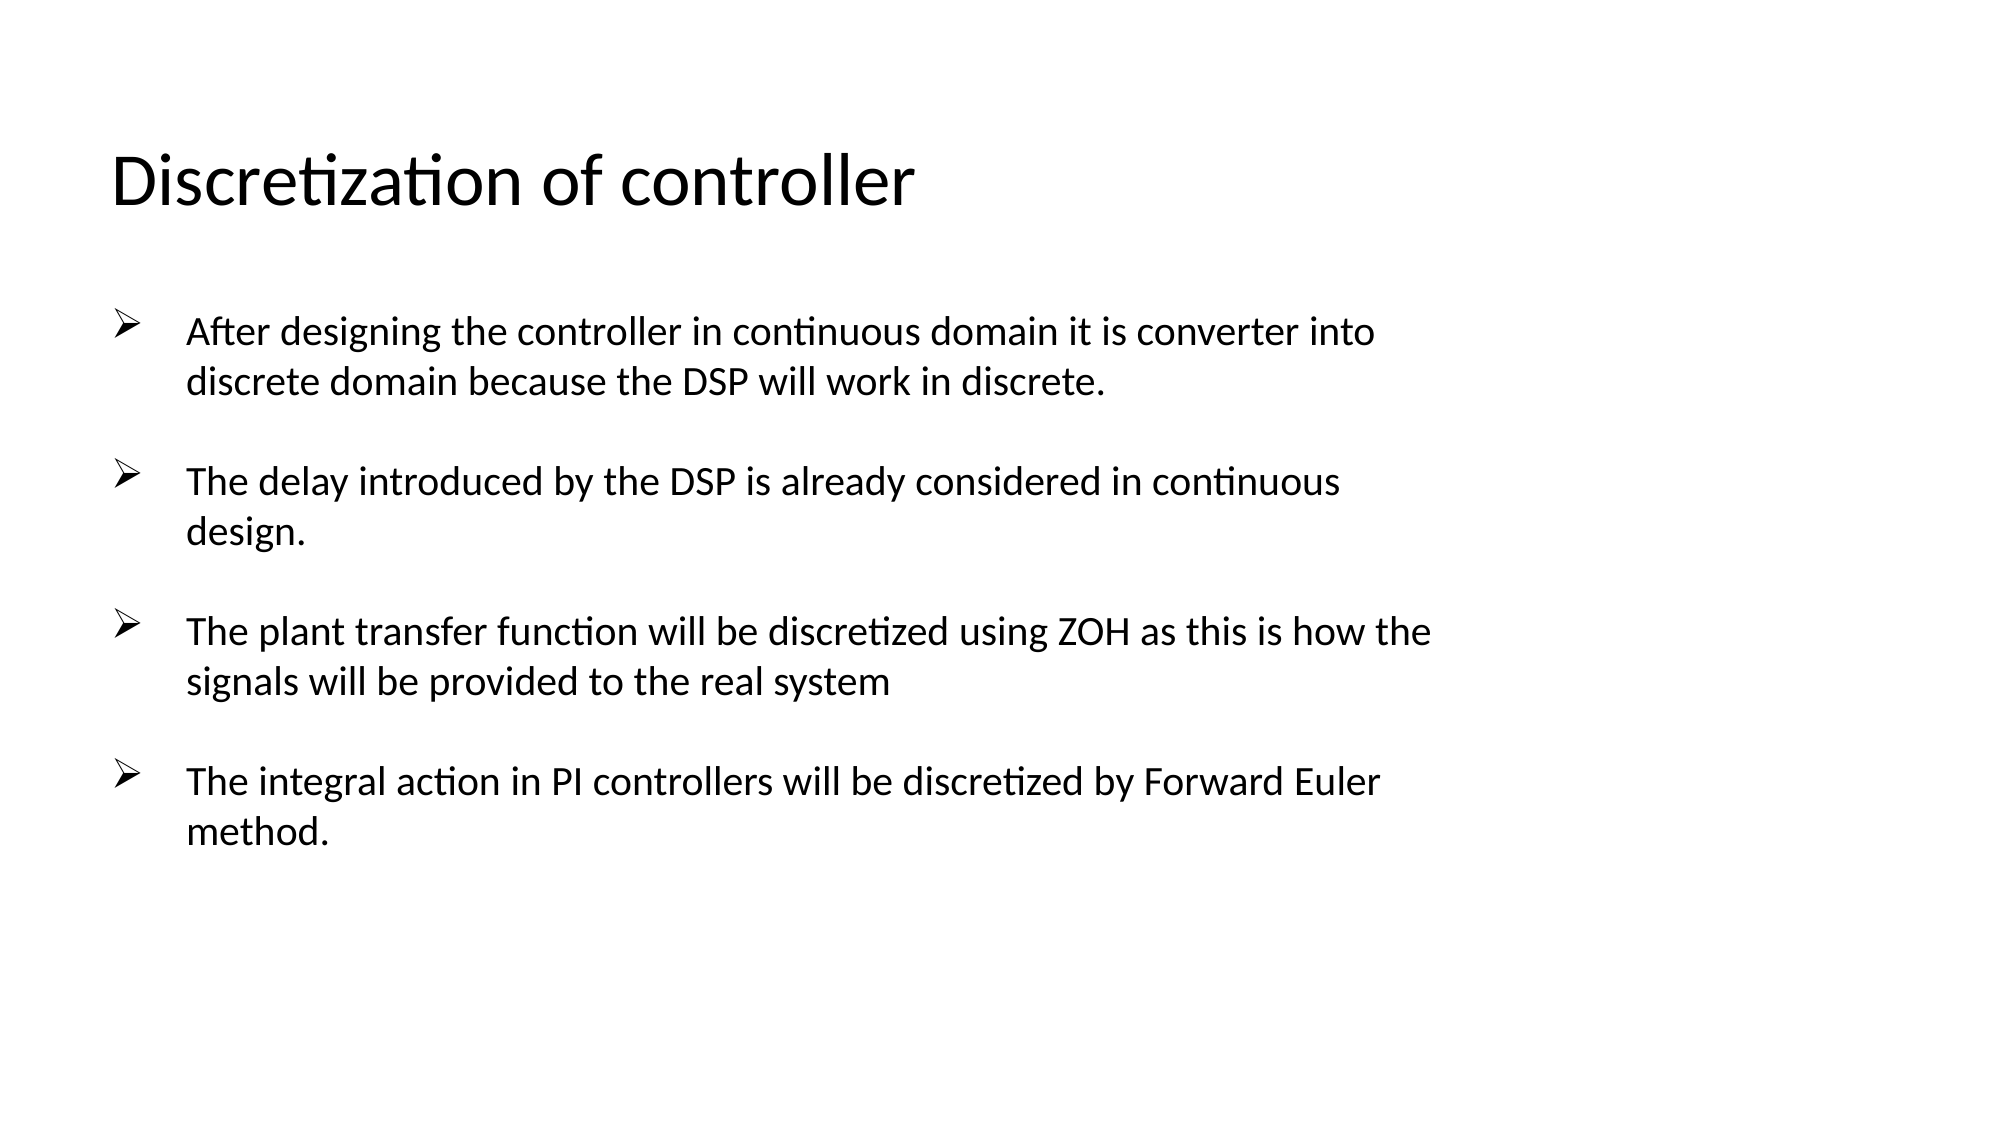

# Discretization of controller
After designing the controller in continuous domain it is converter into discrete domain because the DSP will work in discrete.

The delay introduced by the DSP is already considered in continuous design.

The plant transfer function will be discretized using ZOH as this is how the signals will be provided to the real system

The integral action in PI controllers will be discretized by Forward Euler method.